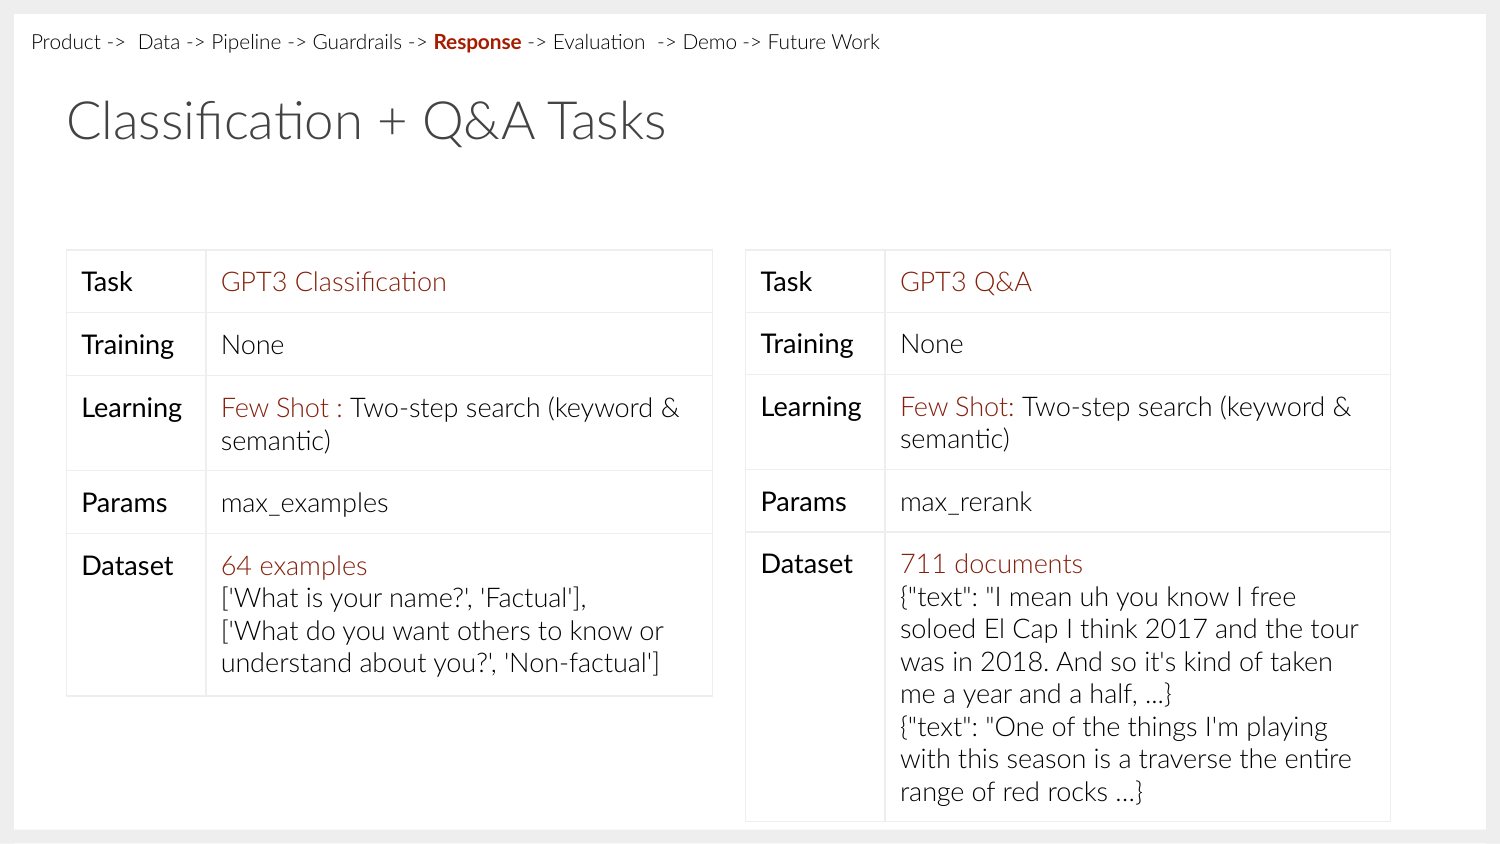

Product ->  Data -> Pipeline -> Guardrails -> Response -> Evaluation  -> Demo -> Future Work
# Classification + Q&A Tasks

| Task | GPT3 Classification |
| --- | --- |
| Training | None |
| Learning | Few Shot : Two-step search (keyword & semantic) |
| Params | max\_examples |
| Dataset | 64 examples ['What is your name?', 'Factual'], ['What do you want others to know or understand about you?', 'Non-factual'] |
| Task | GPT3 Q&A |
| --- | --- |
| Training | None |
| Learning | Few Shot: Two-step search (keyword & semantic) |
| Params | max\_rerank |
| Dataset | 711 documents {"text": "I mean uh you know I free soloed El Cap I think 2017 and the tour was in 2018. And so it's kind of taken me a year and a half, ...} {"text": "One of the things I'm playing with this season is a traverse the entire range of red rocks …} |